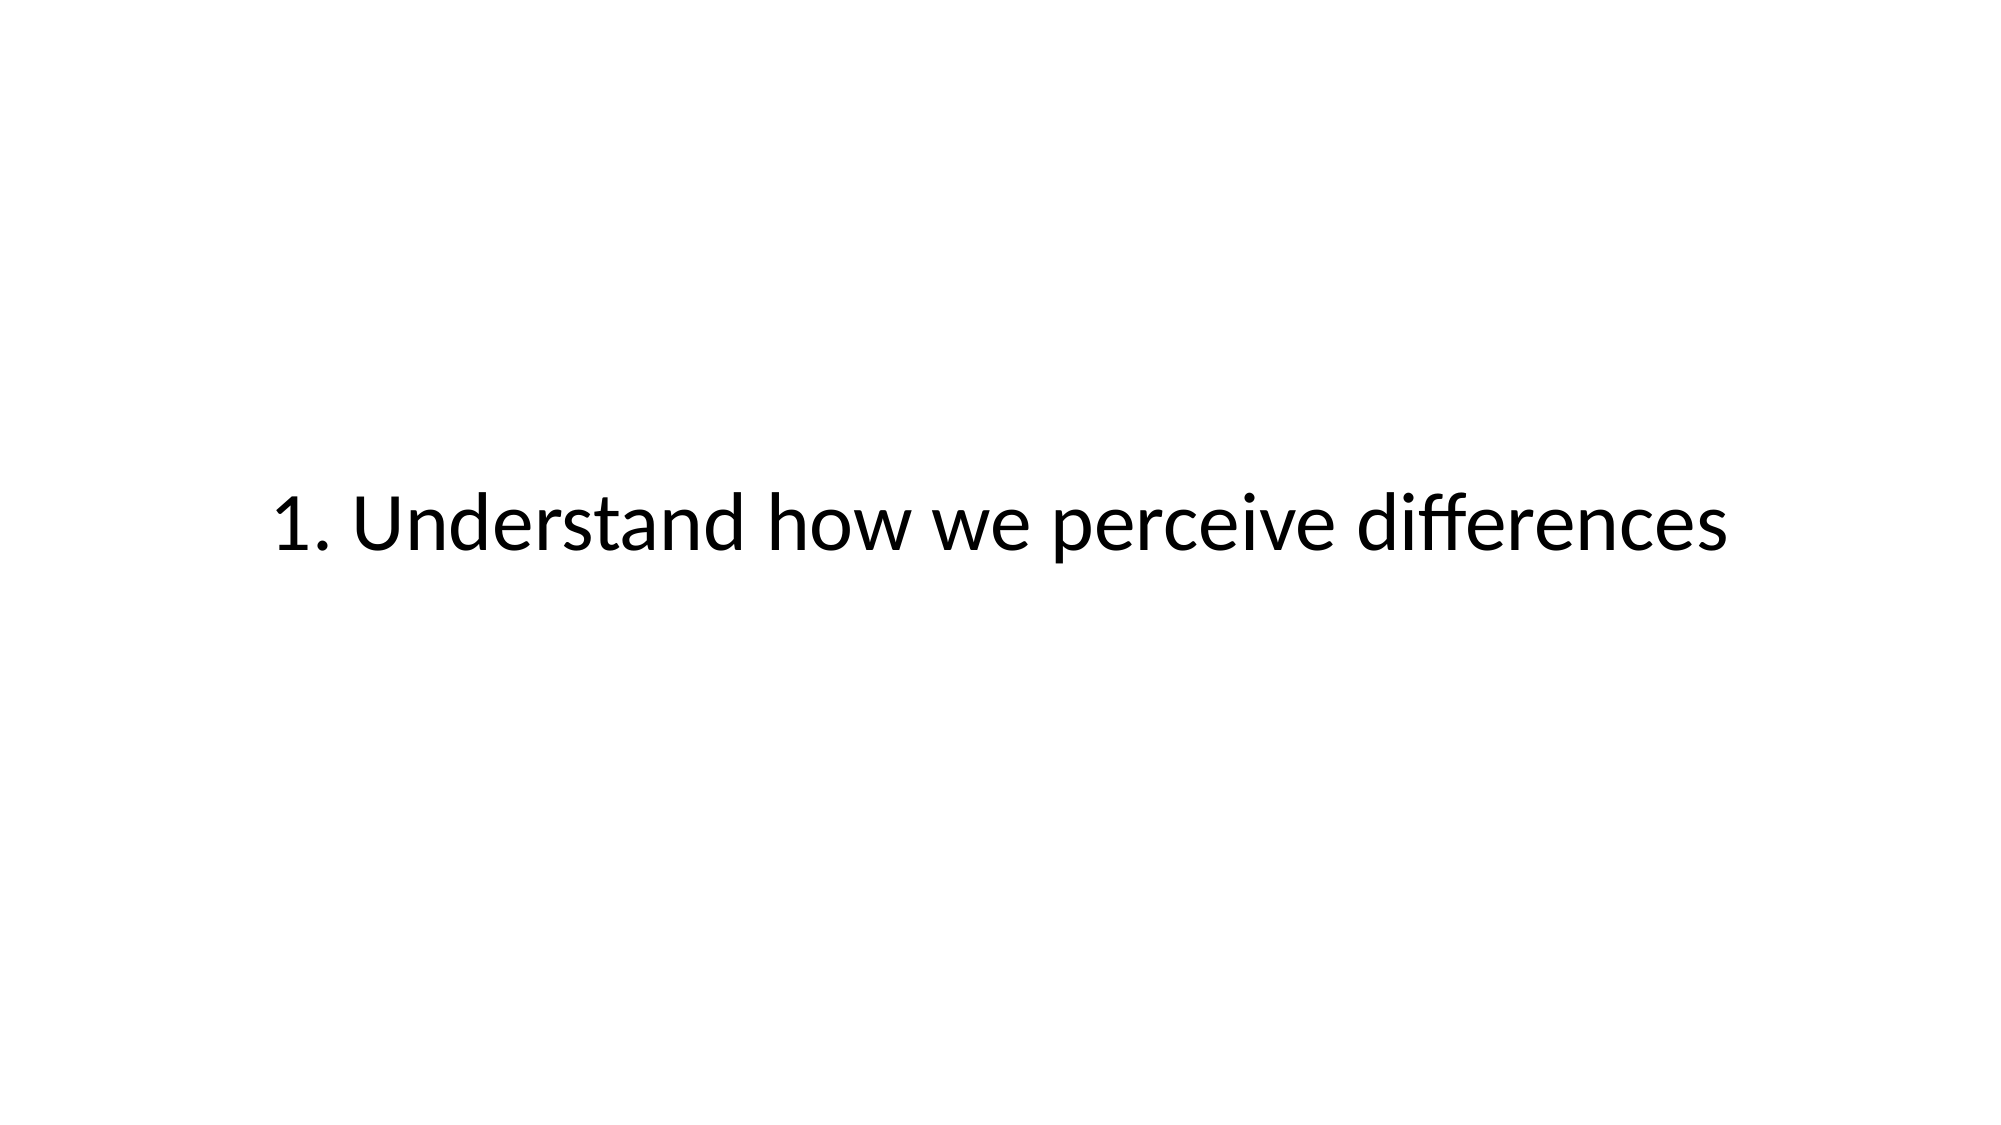

# 1. Understand how we perceive differences